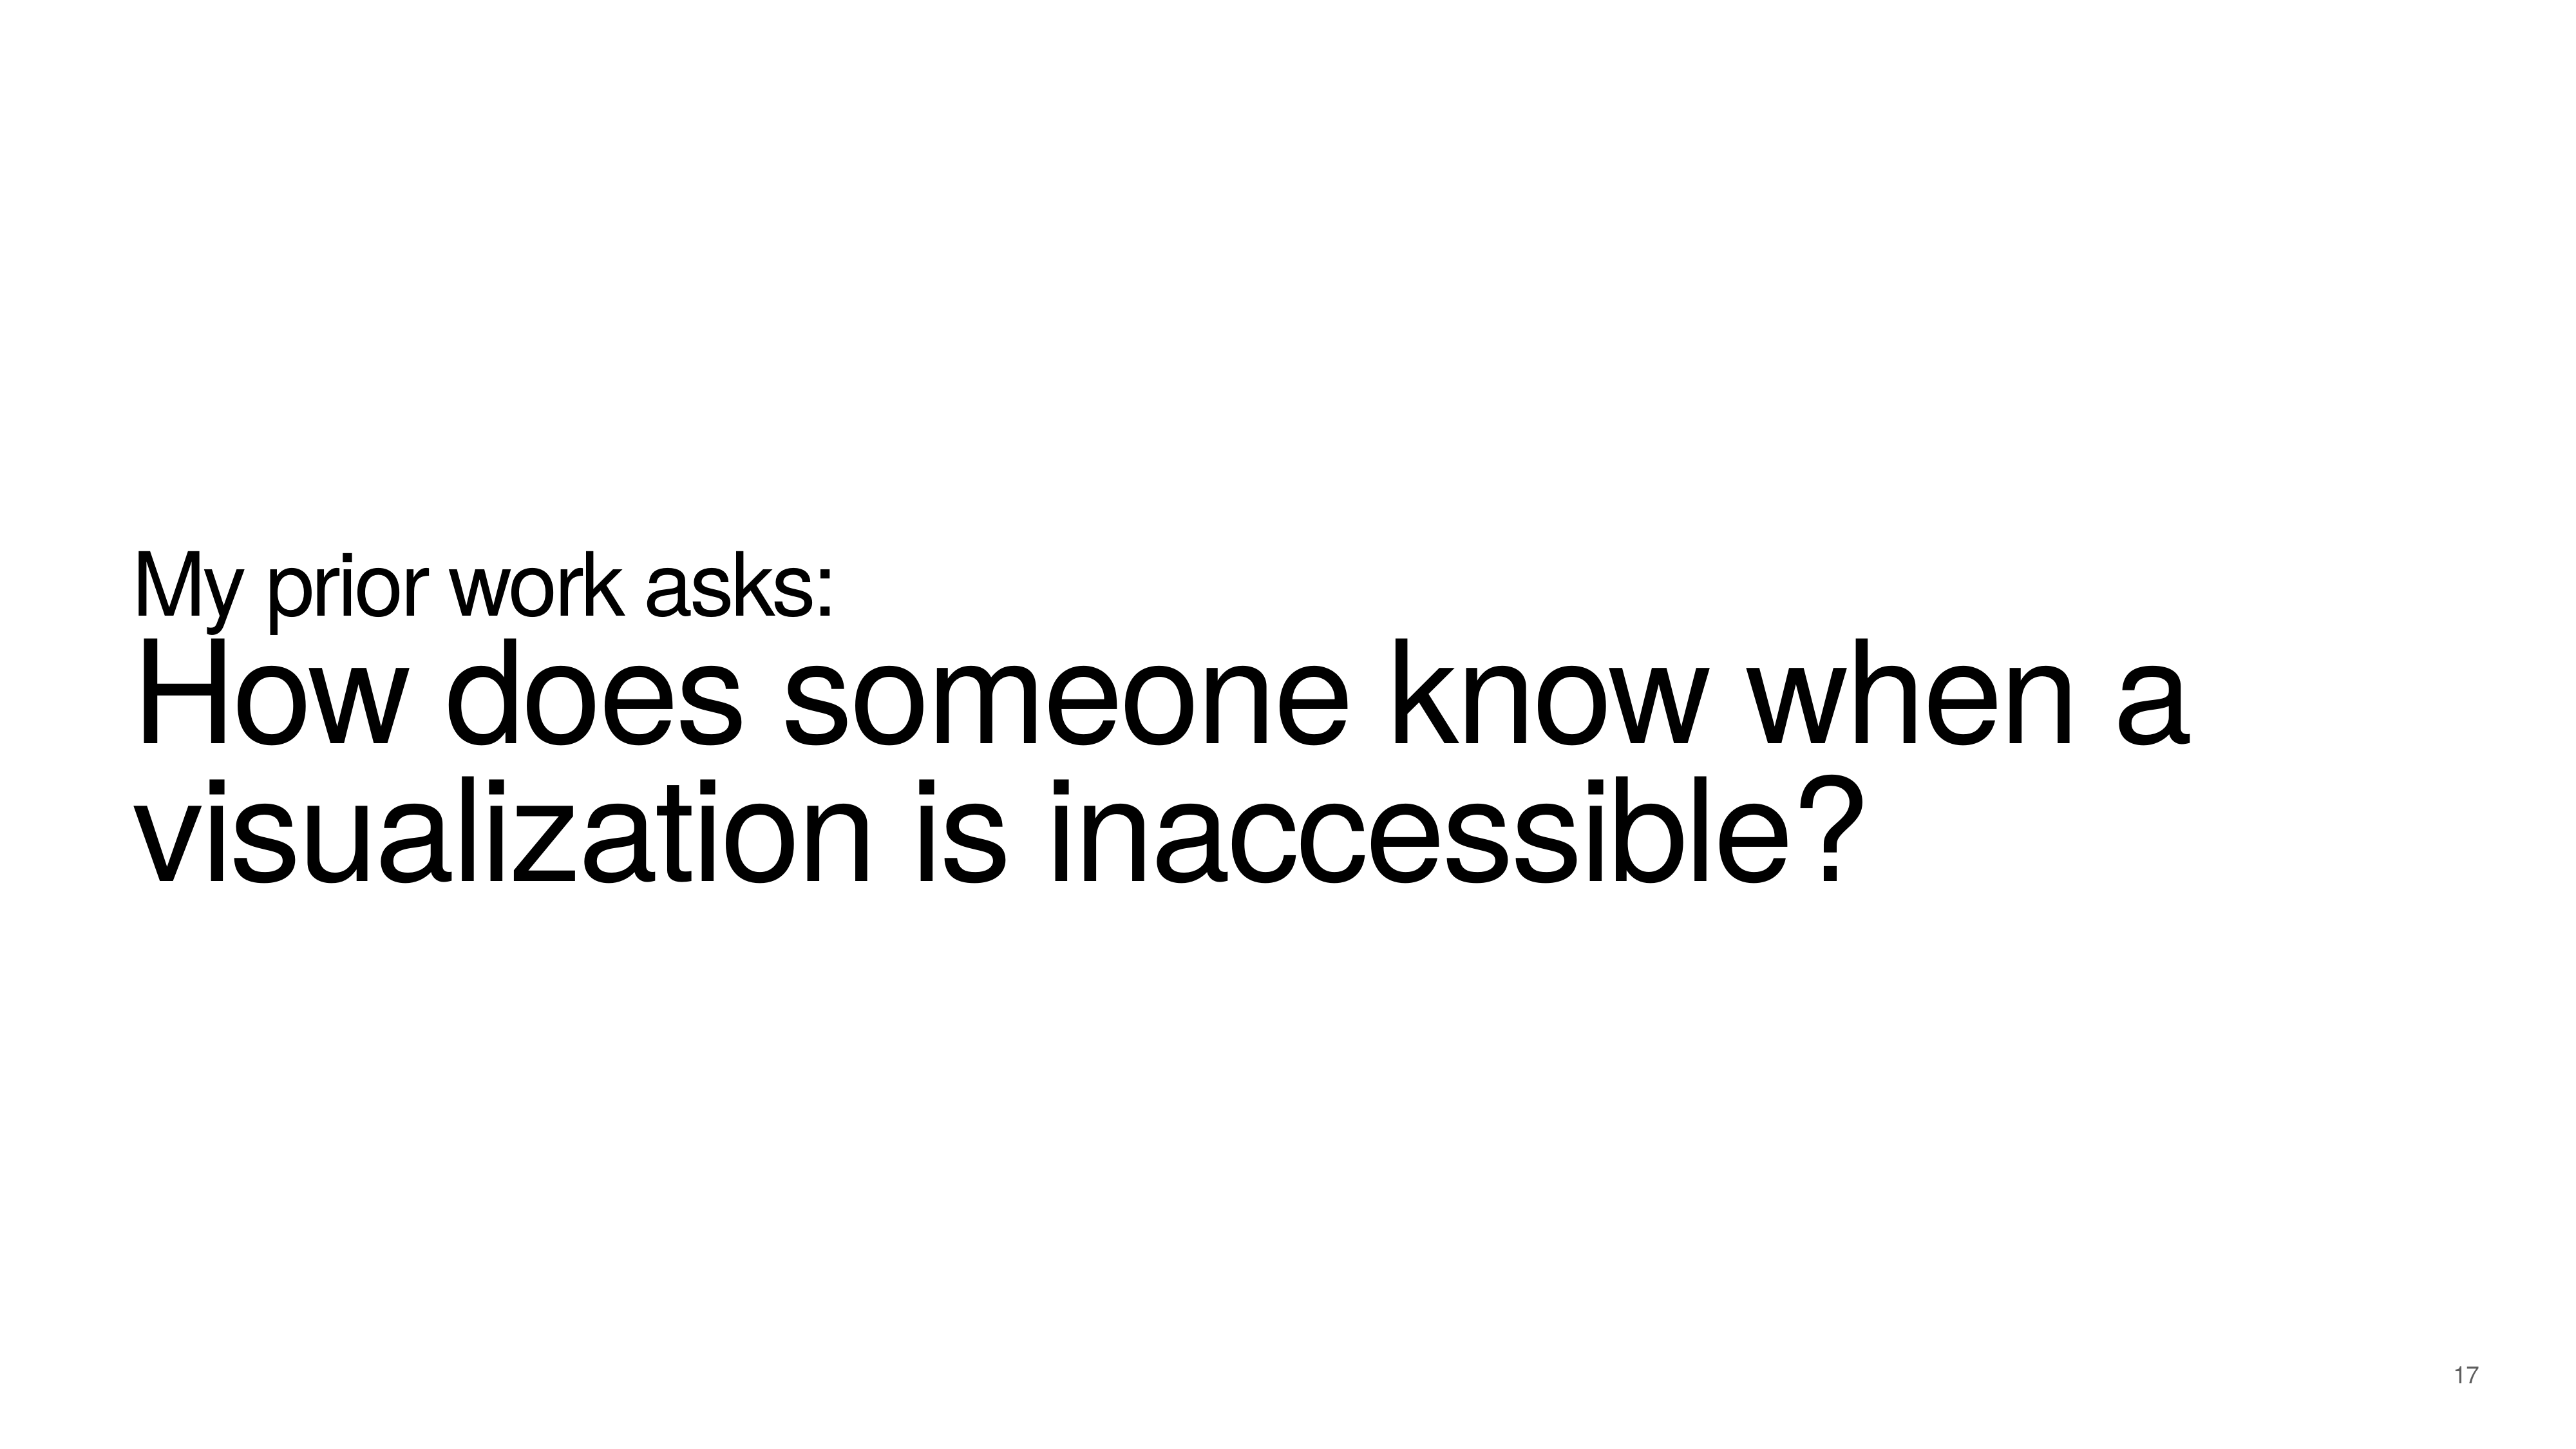

# My prior work asks: How does someone know when a visualization is inaccessible?
17